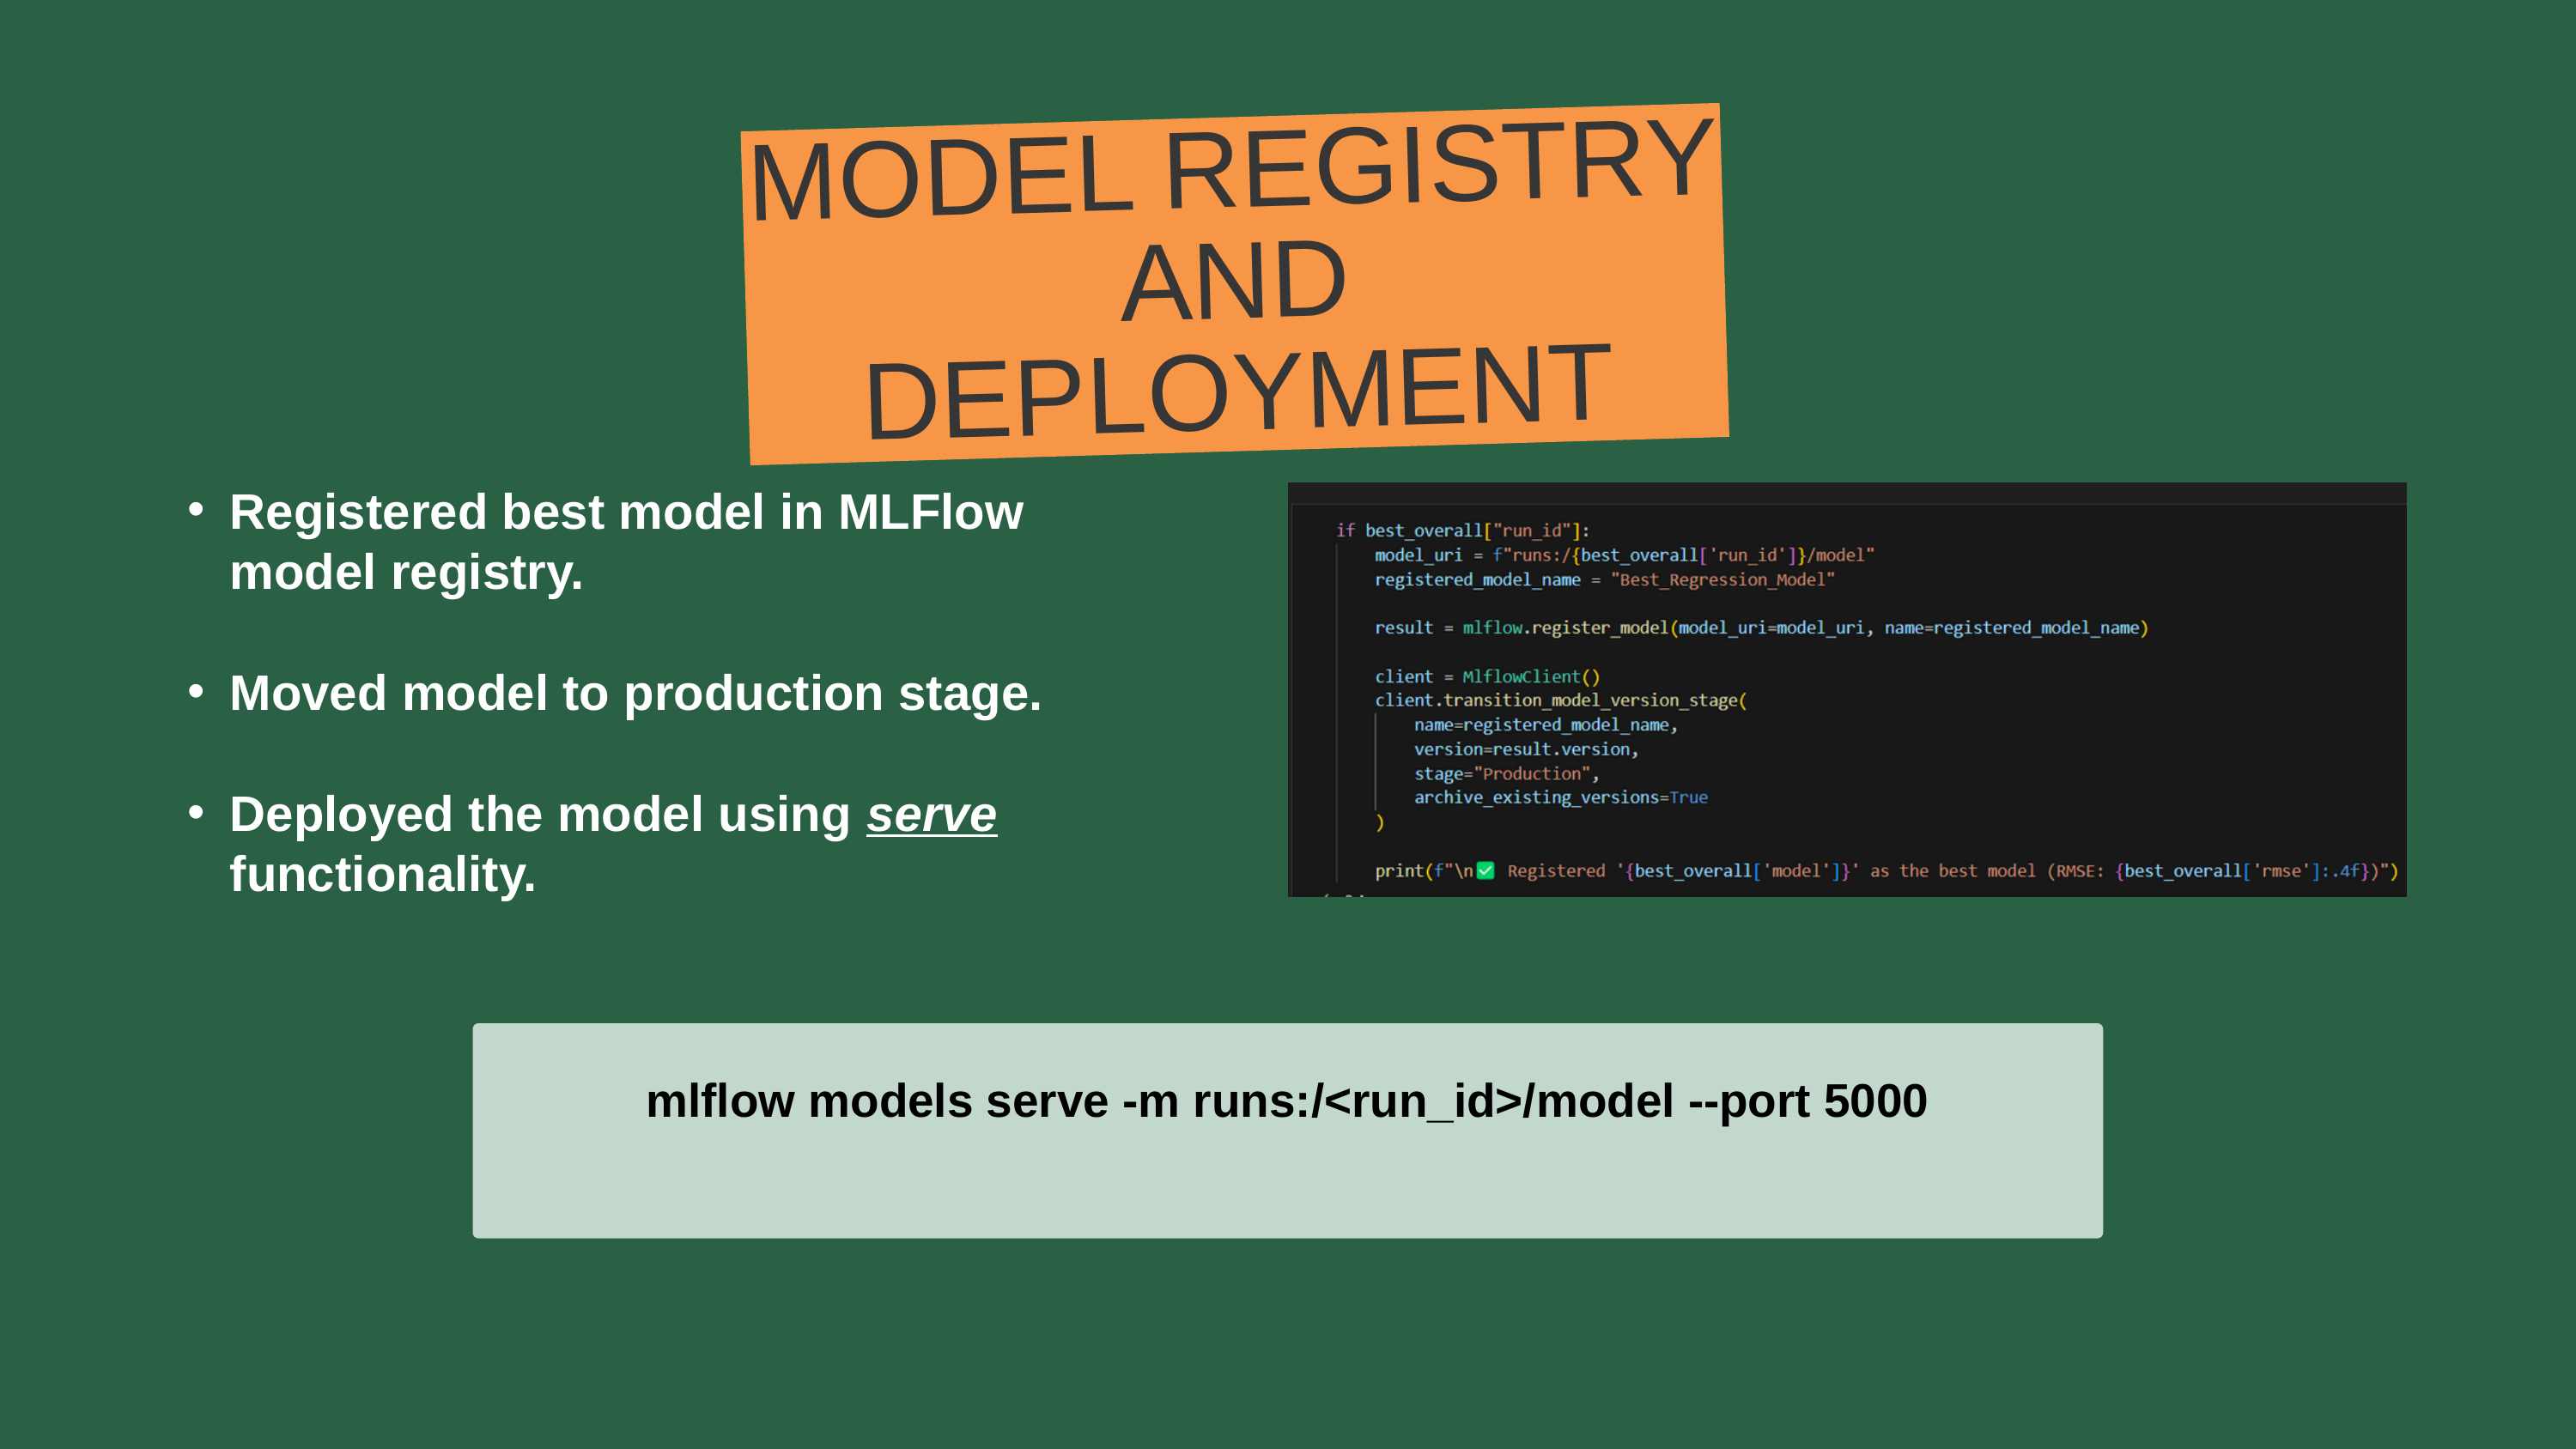

MODEL REGISTRY AND DEPLOYMENT
Registered best model in MLFlow  model registry.

Moved model to production stage.

Deployed the model using serve functionality.

mlflow models serve -m runs:/<run_id>/model --port 5000